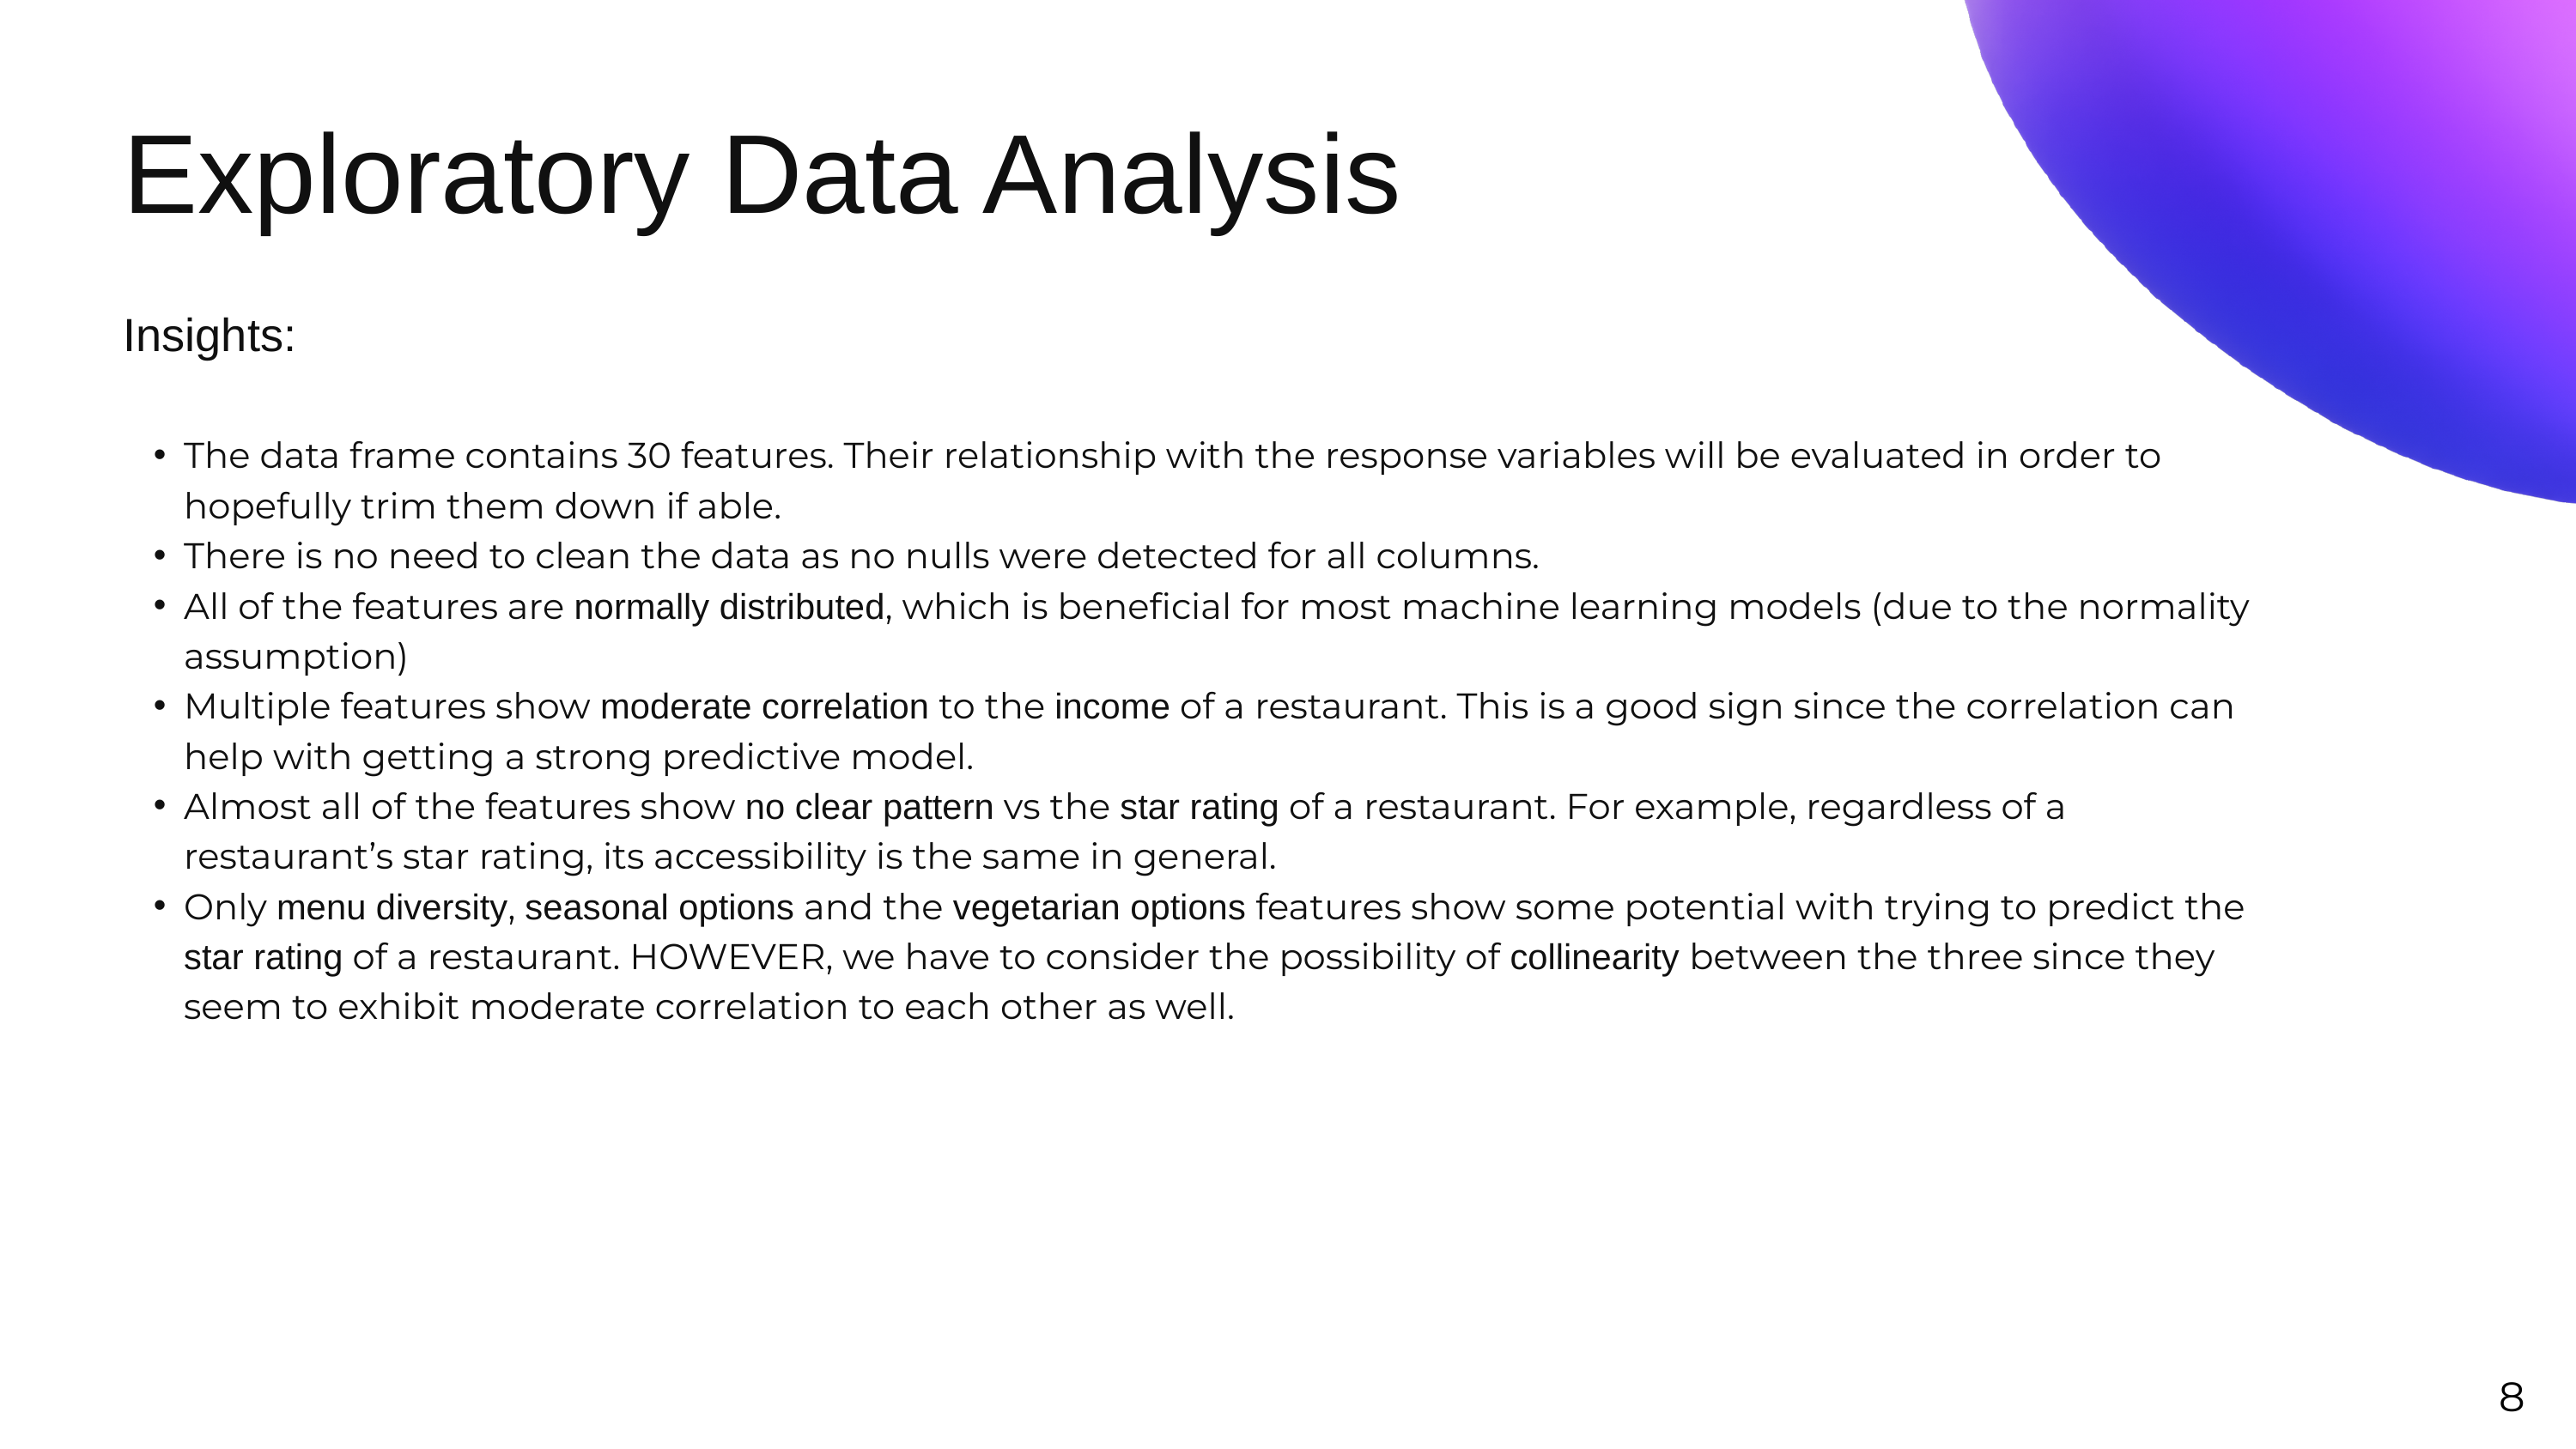

Exploratory Data Analysis
Insights:

The data frame contains 30 features. Their relationship with the response variables will be evaluated in order to hopefully trim them down if able.
There is no need to clean the data as no nulls were detected for all columns.
All of the features are normally distributed, which is beneficial for most machine learning models (due to the normality assumption)
Multiple features show moderate correlation to the income of a restaurant. This is a good sign since the correlation can help with getting a strong predictive model.
Almost all of the features show no clear pattern vs the star rating of a restaurant. For example, regardless of a restaurant’s star rating, its accessibility is the same in general.
Only menu diversity, seasonal options and the vegetarian options features show some potential with trying to predict the star rating of a restaurant. HOWEVER, we have to consider the possibility of collinearity between the three since they seem to exhibit moderate correlation to each other as well.

8